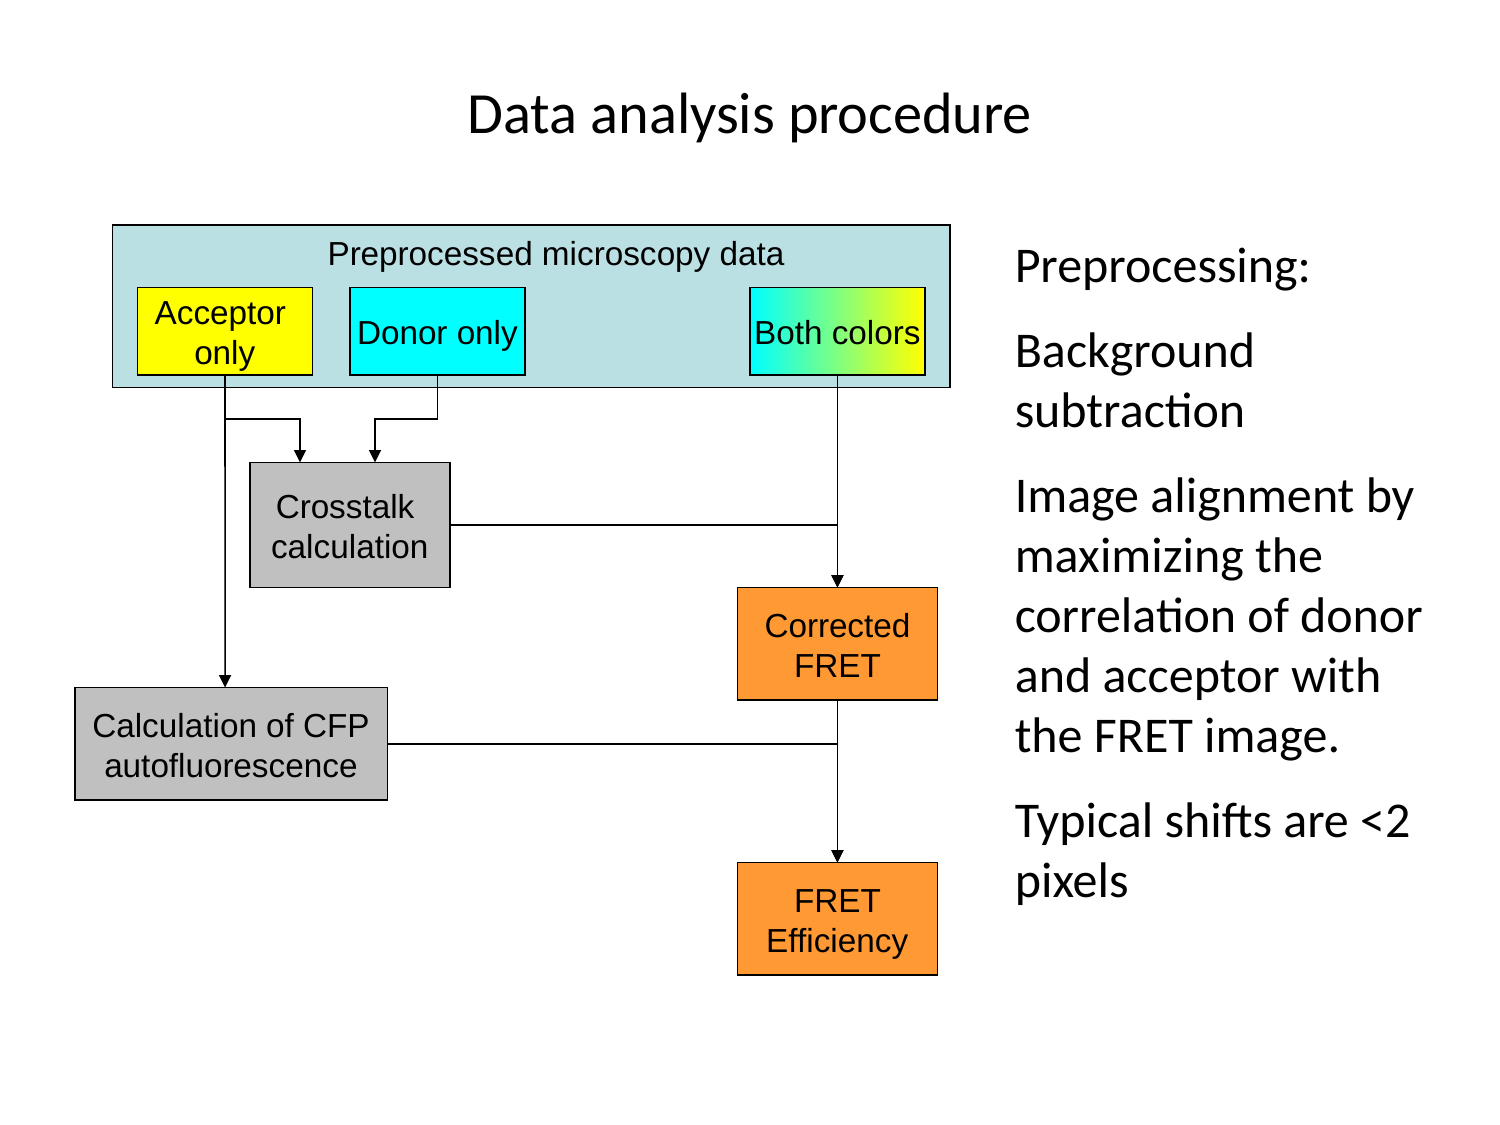

# Data analysis procedure

Preprocessed microscopy data
Preprocessing:
Background subtraction
Image alignment by maximizing the correlation of donor and acceptor with the FRET image.
Typical shifts are <2 pixels
Acceptor
only
Donor only
Both colors

Crosstalk
calculation
Corrected
FRET
Calculation of CFP
autofluorescence
FRET
Efficiency